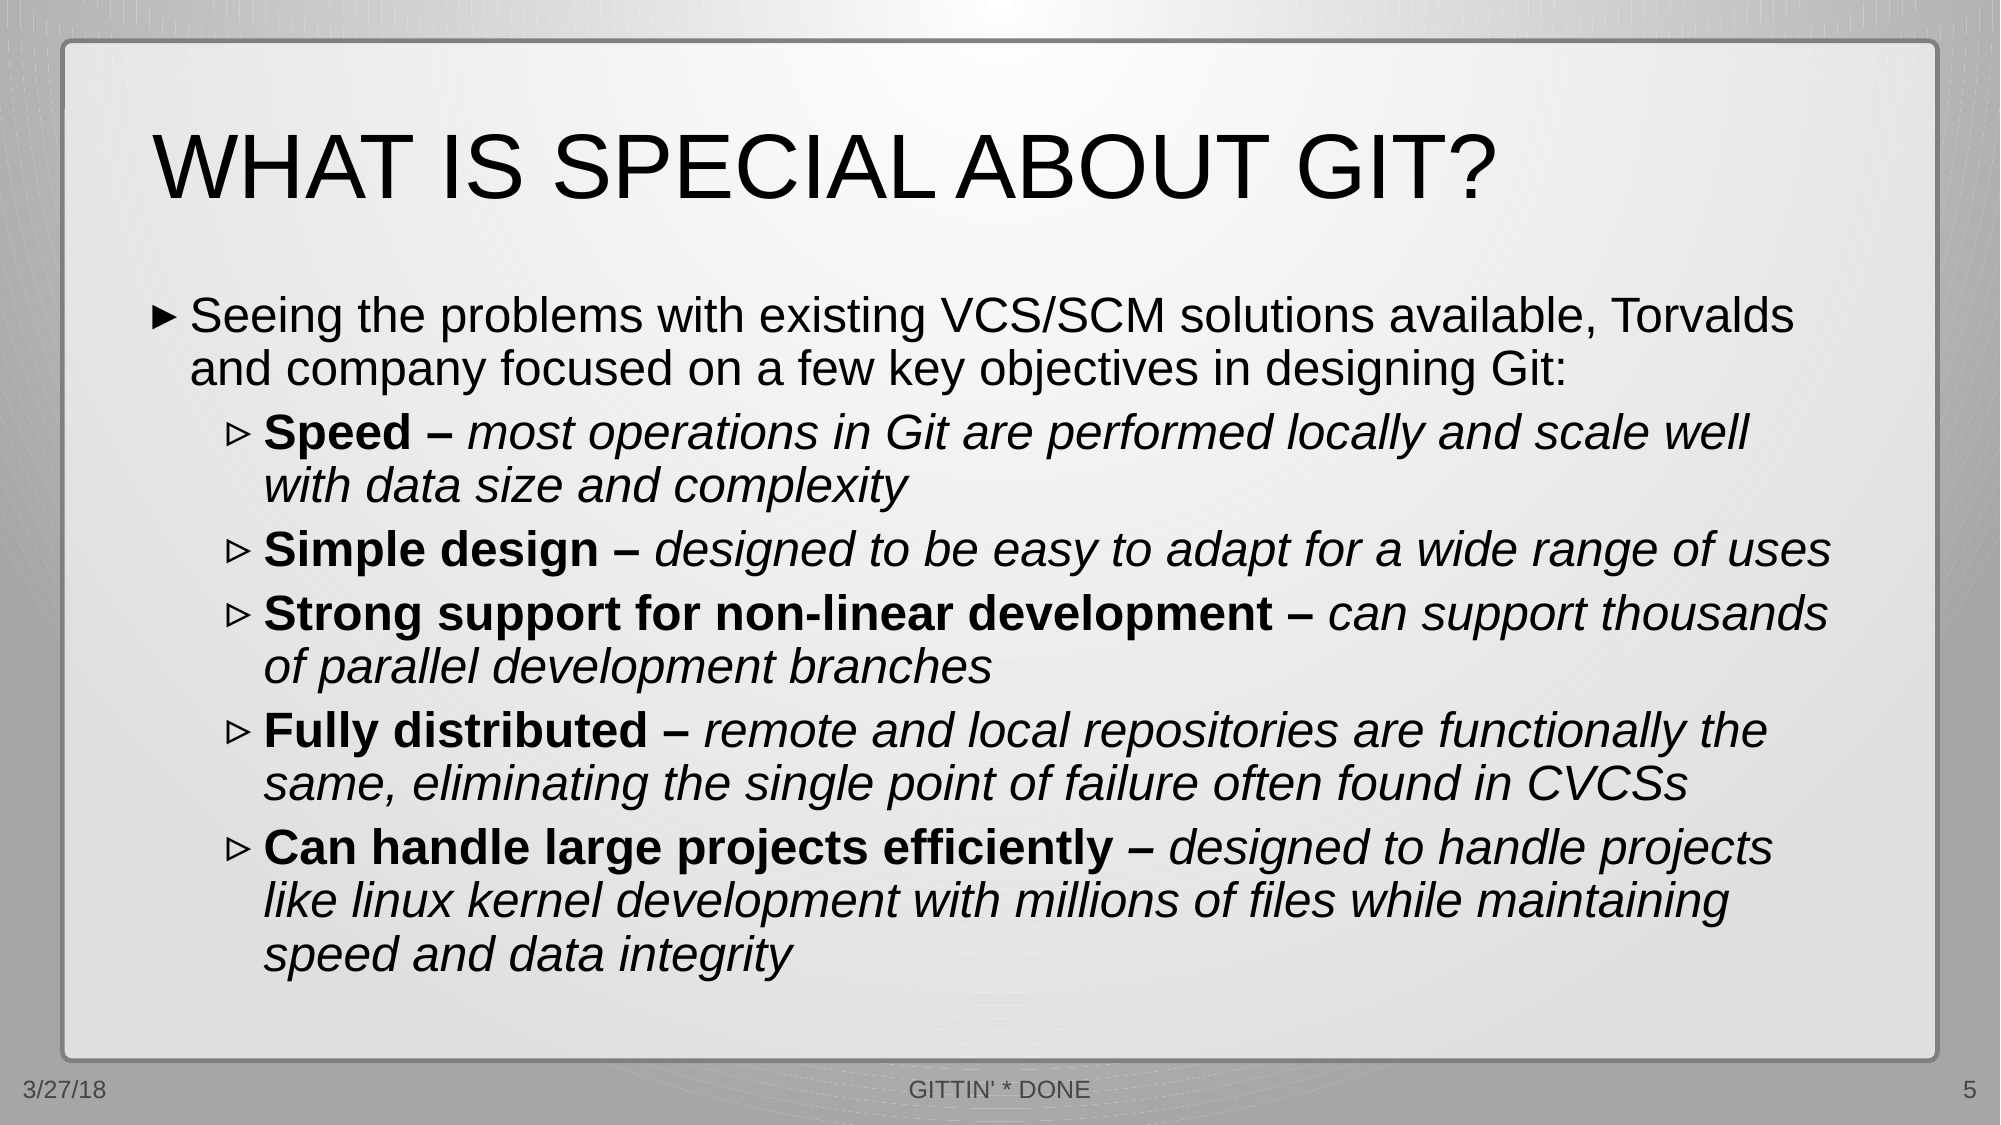

# WHAT IS SPECIAL ABOUT GIT?
Seeing the problems with existing VCS/SCM solutions available, Torvalds and company focused on a few key objectives in designing Git:
Speed – most operations in Git are performed locally and scale well with data size and complexity
Simple design – designed to be easy to adapt for a wide range of uses
Strong support for non-linear development – can support thousands of parallel development branches
Fully distributed – remote and local repositories are functionally the same, eliminating the single point of failure often found in CVCSs
Can handle large projects efficiently – designed to handle projects like linux kernel development with millions of files while maintaining speed and data integrity
3/27/18
GITTIN' * DONE
5